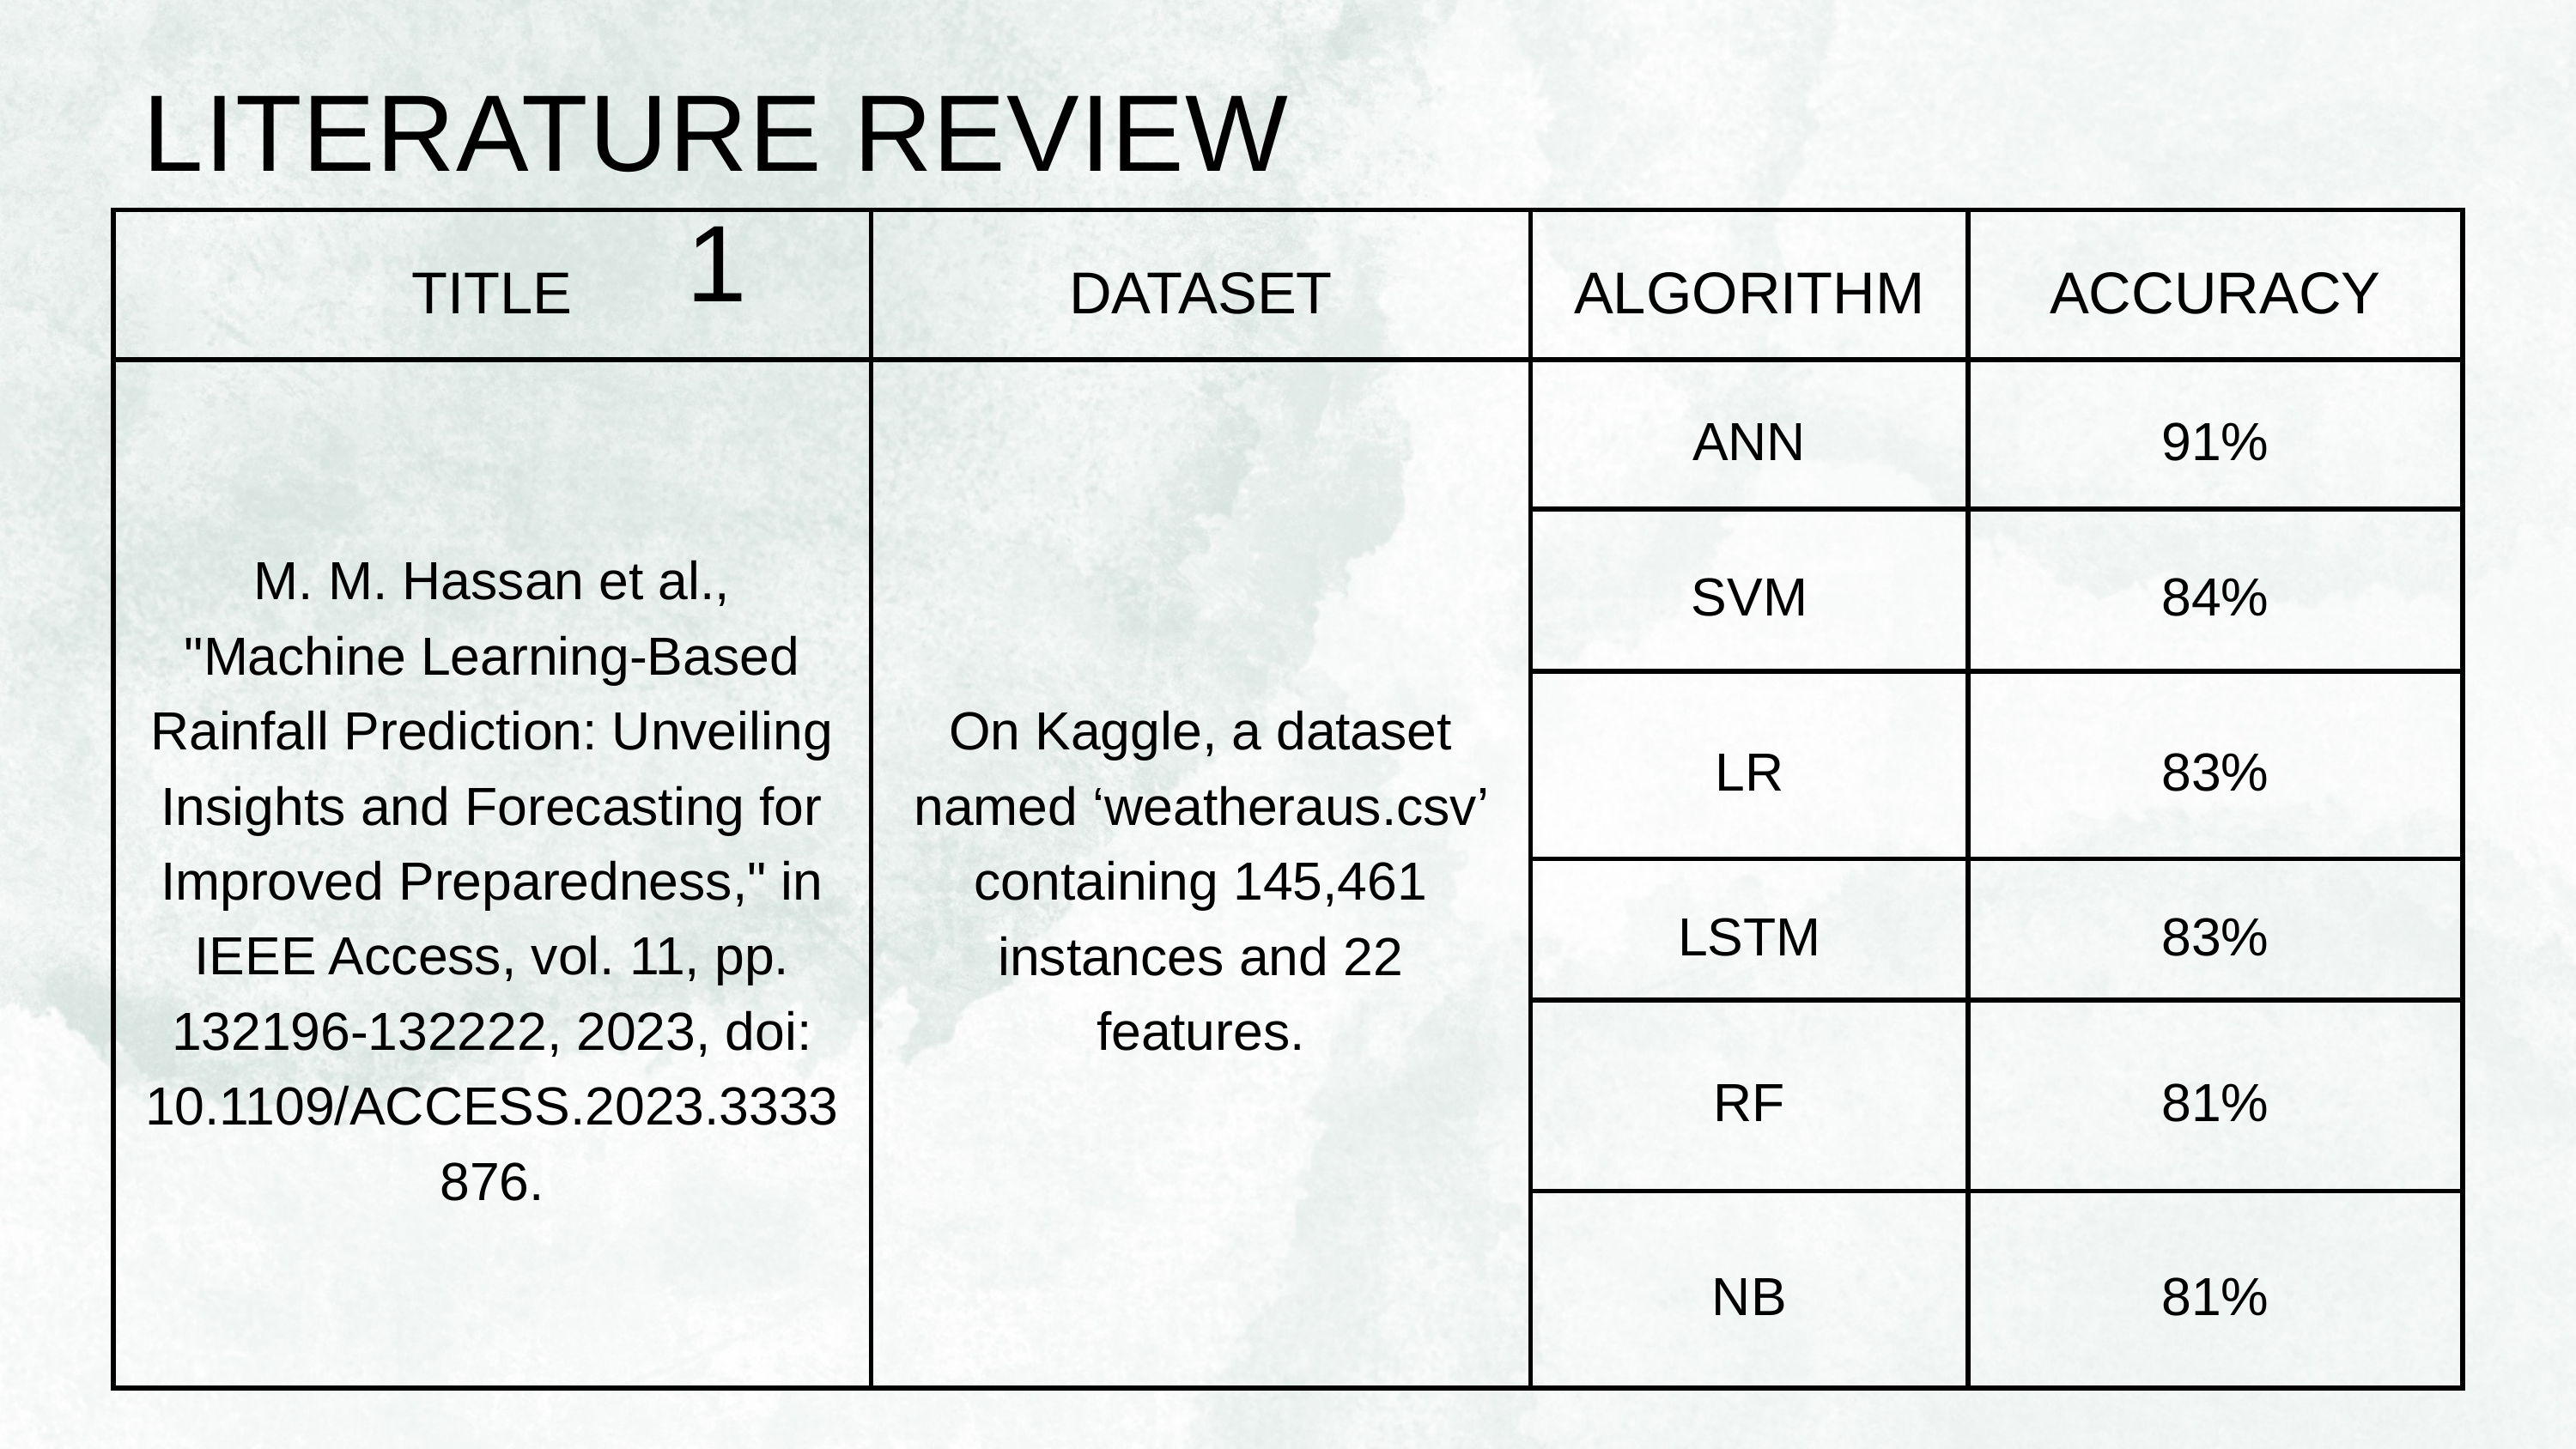

LITERATURE REVIEW 1
| TITLE | DATASET | ALGORITHM | ACCURACY |
| --- | --- | --- | --- |
| M. M. Hassan et al., "Machine Learning-Based Rainfall Prediction: Unveiling Insights and Forecasting for Improved Preparedness," in IEEE Access, vol. 11, pp. 132196-132222, 2023, doi: 10.1109/ACCESS.2023.3333876. | On Kaggle, a dataset named ‘weatheraus.csv’ containing 145,461 instances and 22 features. | ANN | 91% |
| M. M. Hassan et al., "Machine Learning-Based Rainfall Prediction: Unveiling Insights and Forecasting for Improved Preparedness," in IEEE Access, vol. 11, pp. 132196-132222, 2023, doi: 10.1109/ACCESS.2023.3333876. | On Kaggle, a dataset named ‘weatheraus.csv’ containing 145,461 instances and 22 features. | SVM | 84% |
| M. M. Hassan et al., "Machine Learning-Based Rainfall Prediction: Unveiling Insights and Forecasting for Improved Preparedness," in IEEE Access, vol. 11, pp. 132196-132222, 2023, doi: 10.1109/ACCESS.2023.3333876. | On Kaggle, a dataset named ‘weatheraus.csv’ containing 145,461 instances and 22 features. | LR | 83% |
| M. M. Hassan et al., "Machine Learning-Based Rainfall Prediction: Unveiling Insights and Forecasting for Improved Preparedness," in IEEE Access, vol. 11, pp. 132196-132222, 2023, doi: 10.1109/ACCESS.2023.3333876. | On Kaggle, a dataset named ‘weatheraus.csv’ containing 145,461 instances and 22 features. | LSTM | 83% |
| M. M. Hassan et al., "Machine Learning-Based Rainfall Prediction: Unveiling Insights and Forecasting for Improved Preparedness," in IEEE Access, vol. 11, pp. 132196-132222, 2023, doi: 10.1109/ACCESS.2023.3333876. | On Kaggle, a dataset named ‘weatheraus.csv’ containing 145,461 instances and 22 features. | RF | 81% |
| M. M. Hassan et al., "Machine Learning-Based Rainfall Prediction: Unveiling Insights and Forecasting for Improved Preparedness," in IEEE Access, vol. 11, pp. 132196-132222, 2023, doi: 10.1109/ACCESS.2023.3333876. | On Kaggle, a dataset named ‘weatheraus.csv’ containing 145,461 instances and 22 features. | NB | 81% |